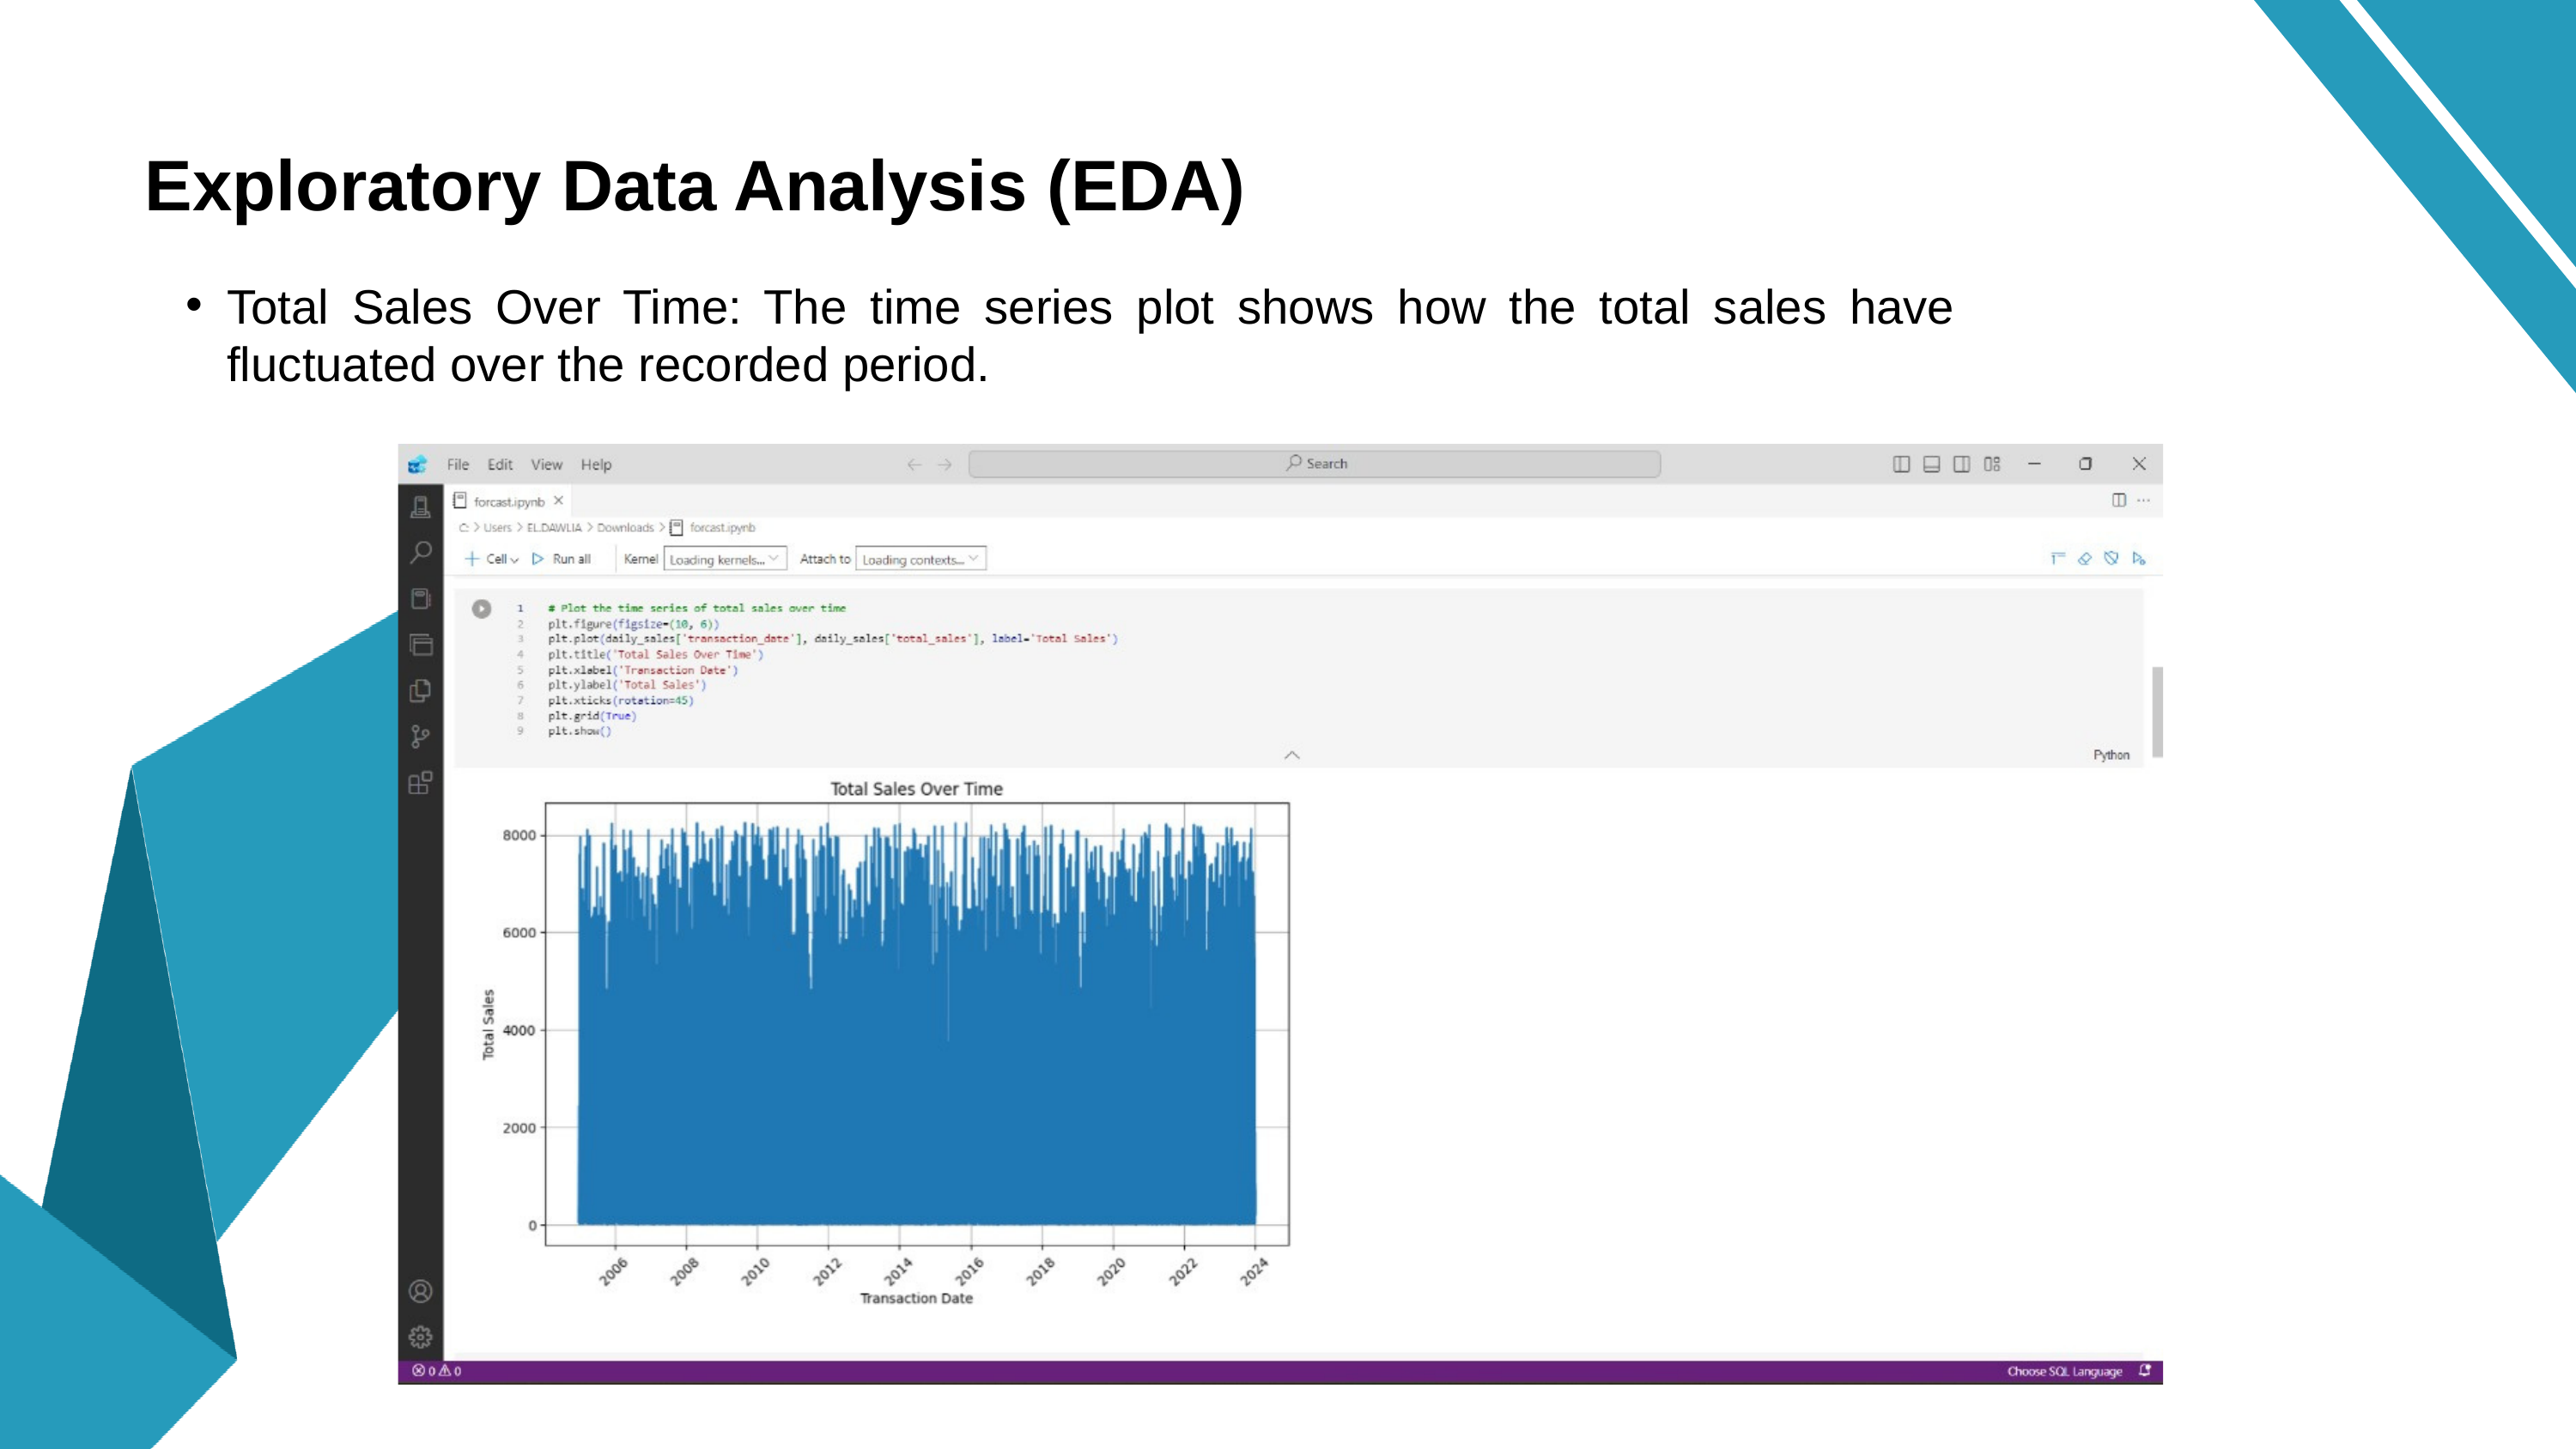

Exploratory Data Analysis (EDA)
Total Sales Over Time: The time series plot shows how the total sales have fluctuated over the recorded period.